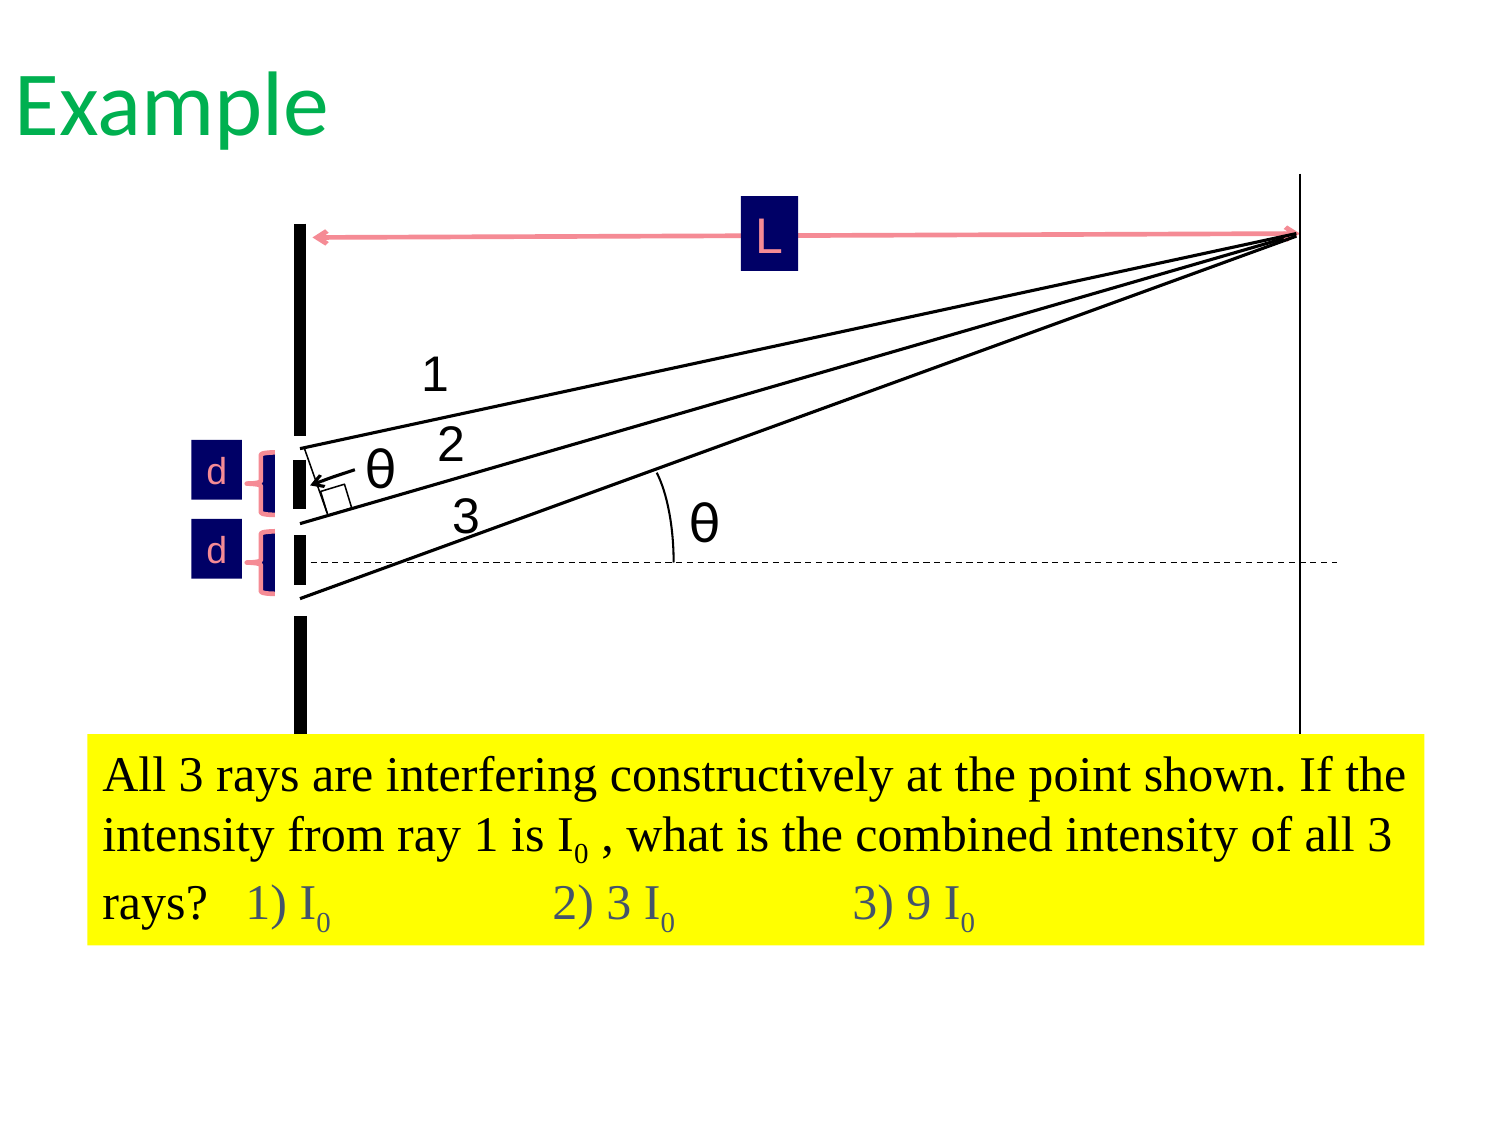

Example
L
1
2
3
θ

d

θ

d

All 3 rays are interfering constructively at the point shown. If the intensity from ray 1 is I0 , what is the combined intensity of all 3 rays?   1) I0     		2) 3 I0     	3) 9 I0